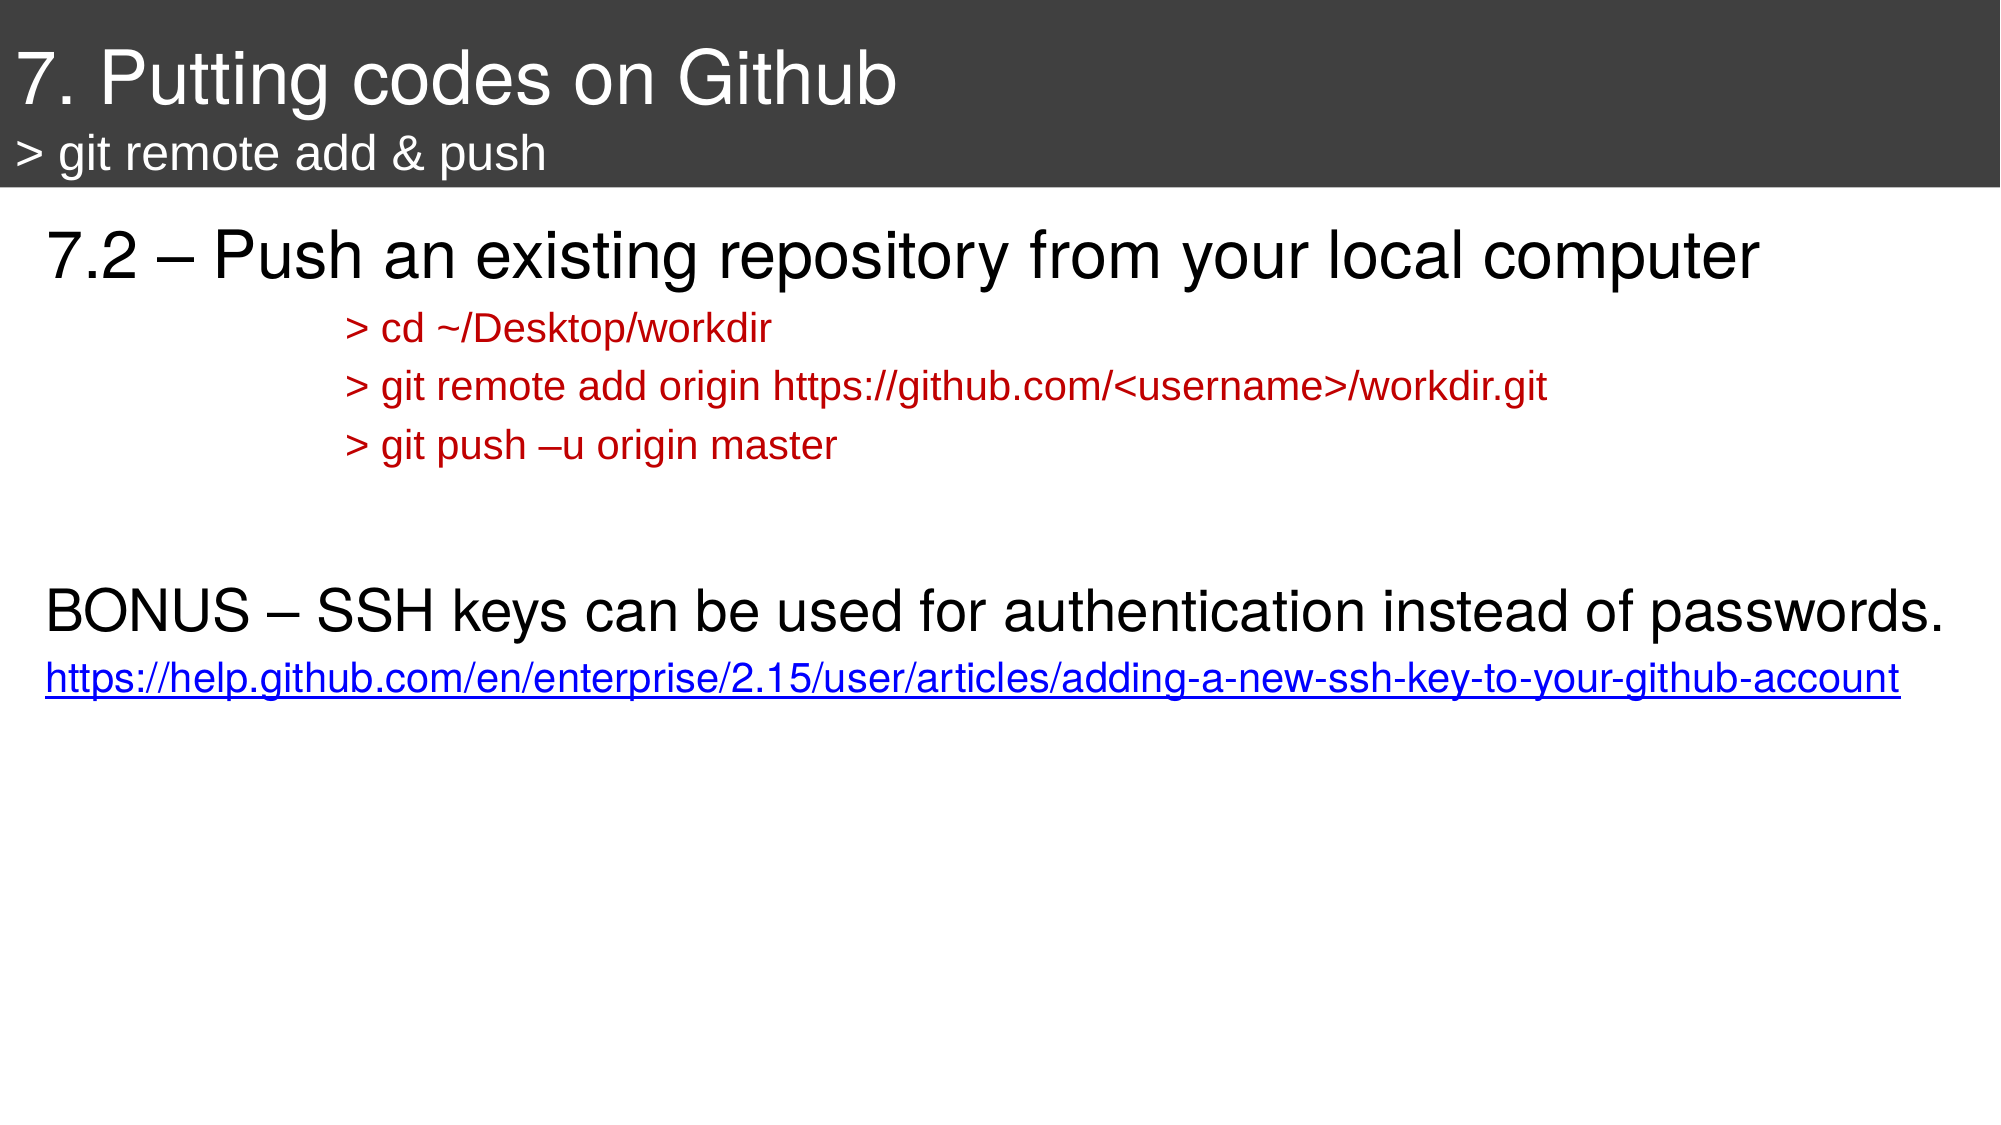

# 7. Putting codes on Github > git remote add & push
7.2 – Push an existing repository from your local computer
	> cd ~/Desktop/workdir
	> git remote add origin https://github.com/<username>/workdir.git
	> git push –u origin master

BONUS – SSH keys can be used for authentication instead of passwords.
https://help.github.com/en/enterprise/2.15/user/articles/adding-a-new-ssh-key-to-your-github-account